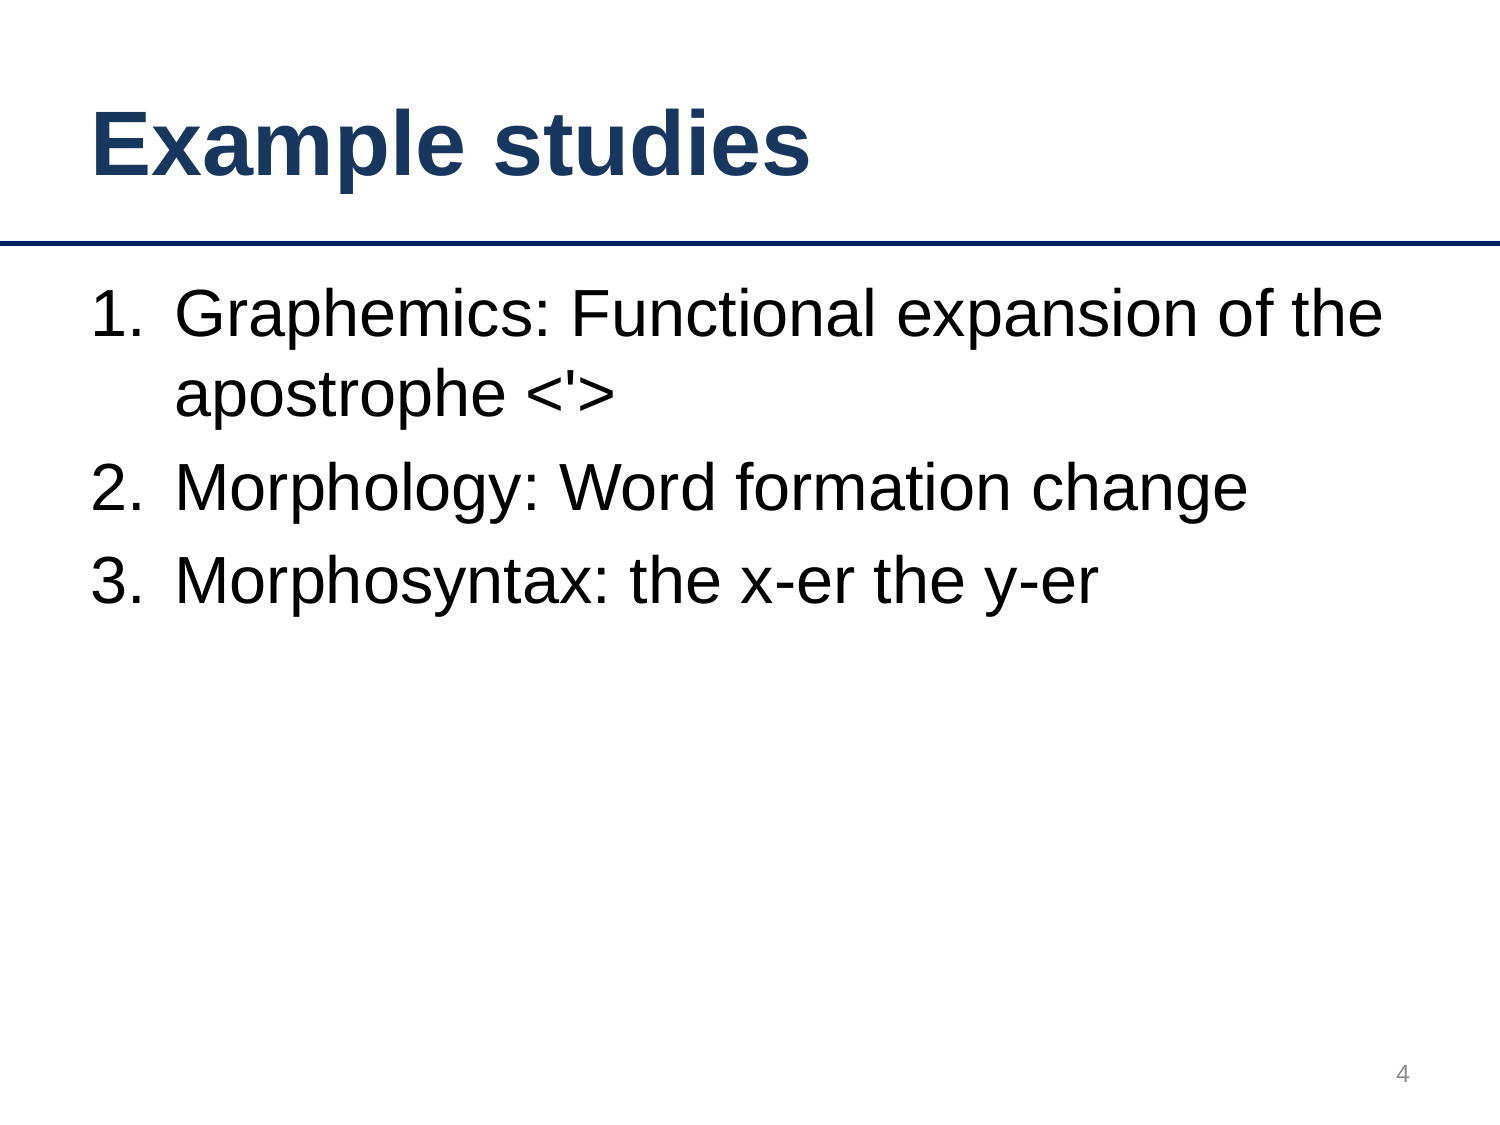

# Example studies
Graphemics: Functional expansion of the apostrophe <'>
Morphology: Word formation change
Morphosyntax: the x-er the y-er
4